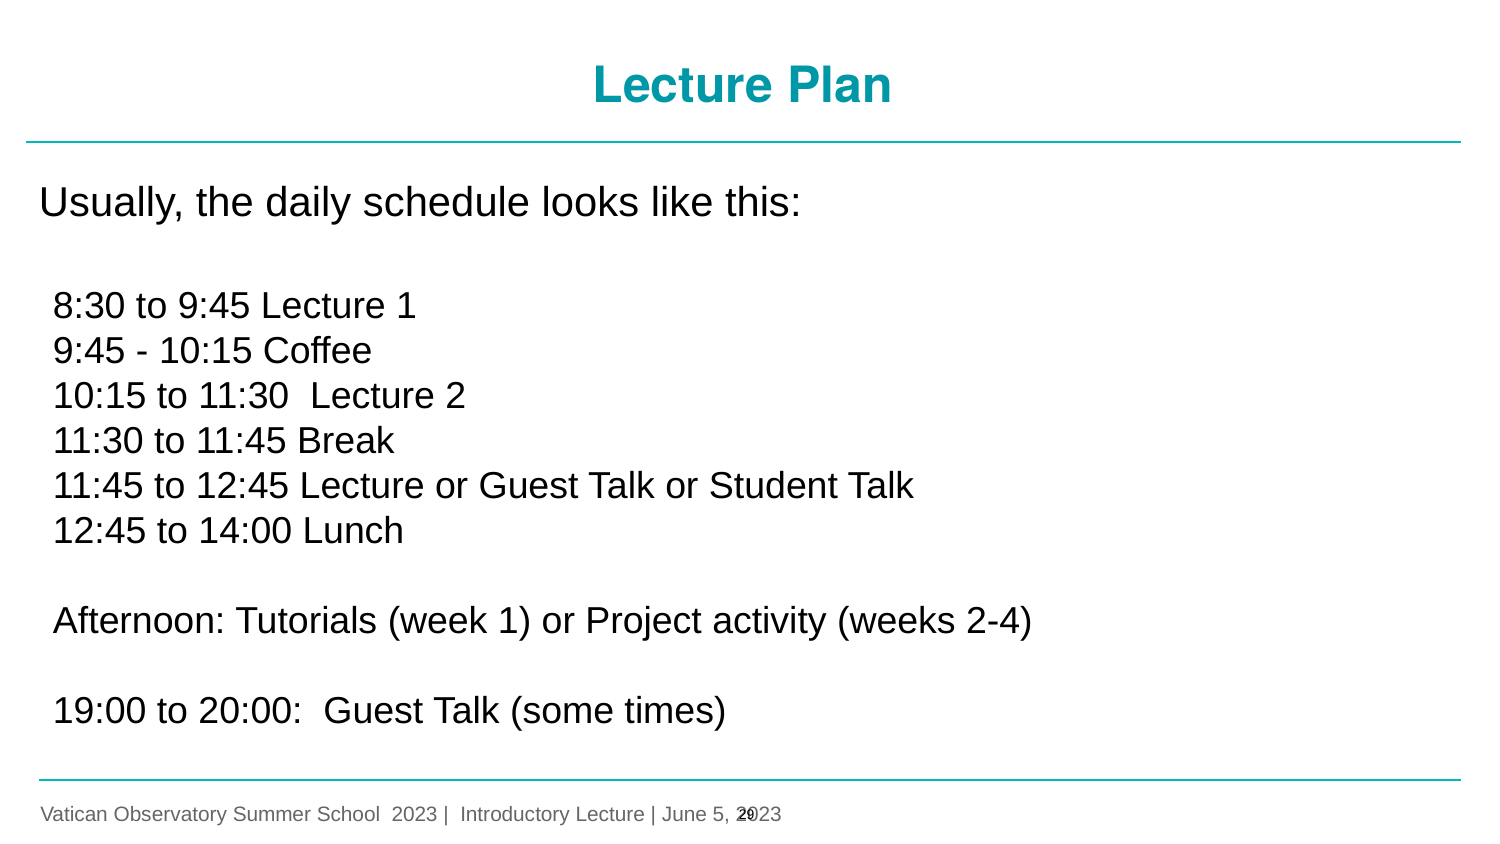

Lecture Plan

Usually, the daily schedule looks like this:
8:30 to 9:45 Lecture 1
9:45 - 10:15 Coffee
10:15 to 11:30  Lecture 2
11:30 to 11:45 Break
11:45 to 12:45 Lecture or Guest Talk or Student Talk
12:45 to 14:00 Lunch

Afternoon: Tutorials (week 1) or Project activity (weeks 2-4)

19:00 to 20:00:  Guest Talk (some times)
29